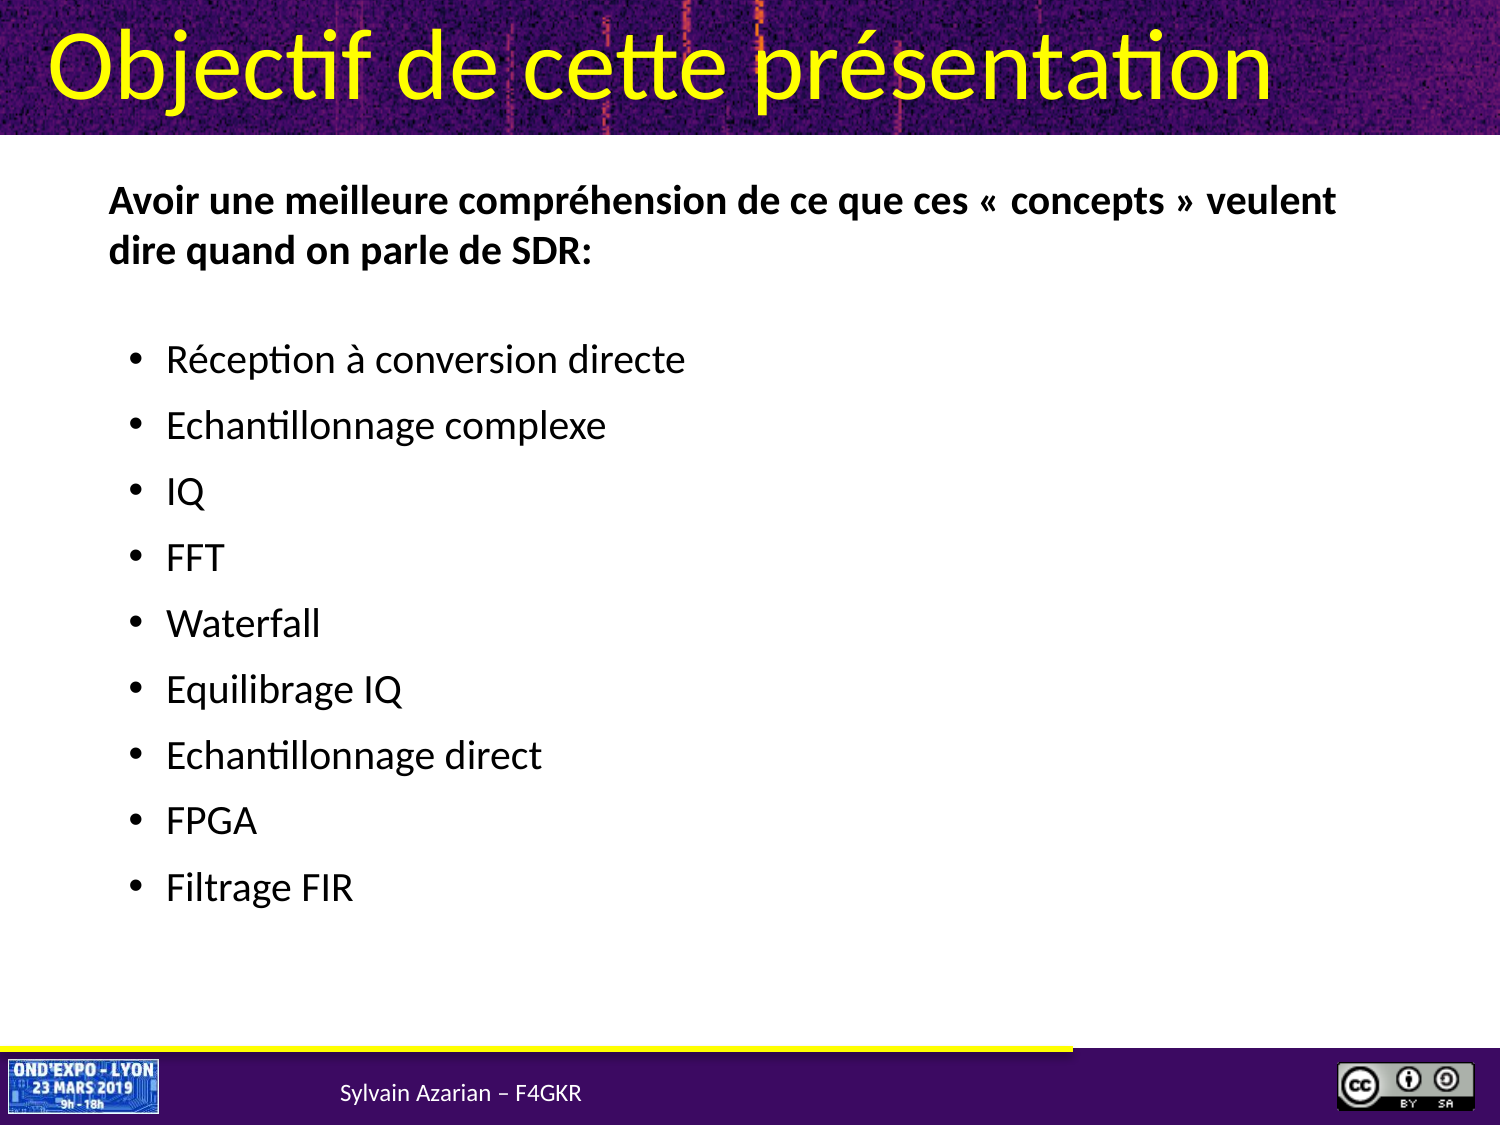

# Objectif de cette présentation
Avoir une meilleure compréhension de ce que ces « concepts » veulent dire quand on parle de SDR:
Réception à conversion directe
Echantillonnage complexe
IQ
FFT
Waterfall
Equilibrage IQ
Echantillonnage direct
FPGA
Filtrage FIR